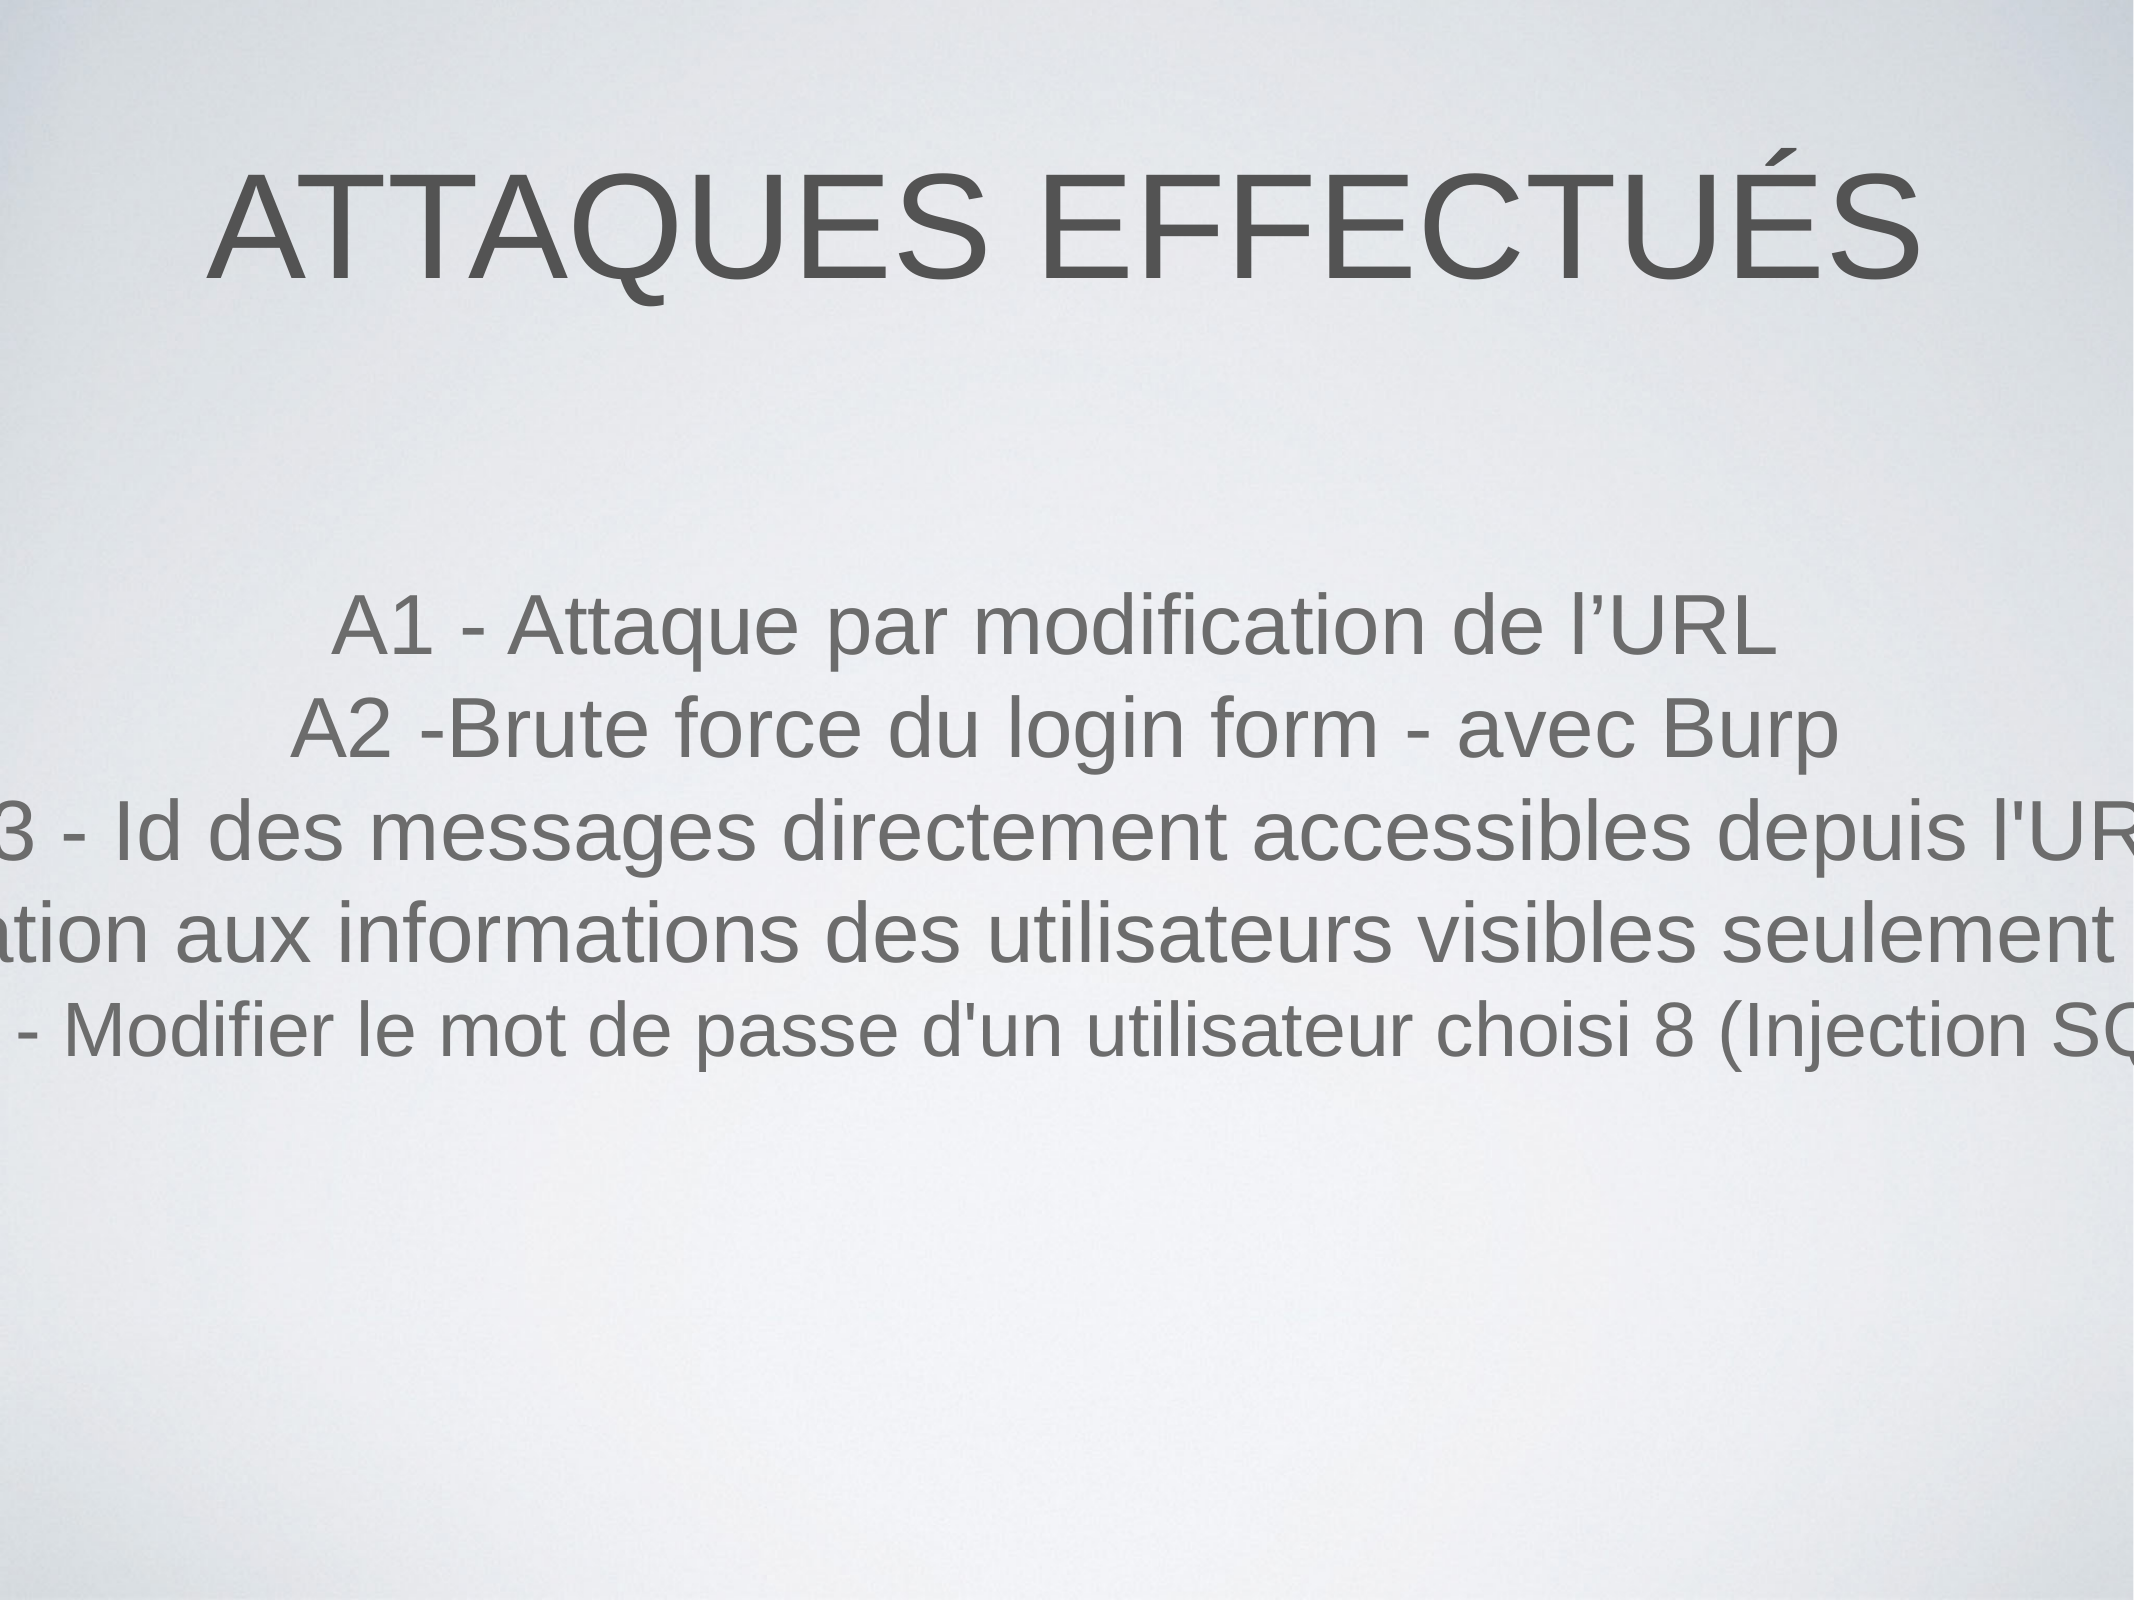

# Attaques effectués
A1 - Attaque par modification de l’URL
A2 -Brute force du login form - avec Burp
A3 - Id des messages directement accessibles depuis l'URL
A4 - Accès/Modification aux informations des utilisateurs visibles seulement par l’administrateur
A5 - Modifier le mot de passe d'un utilisateur choisi 8 (Injection SQL)